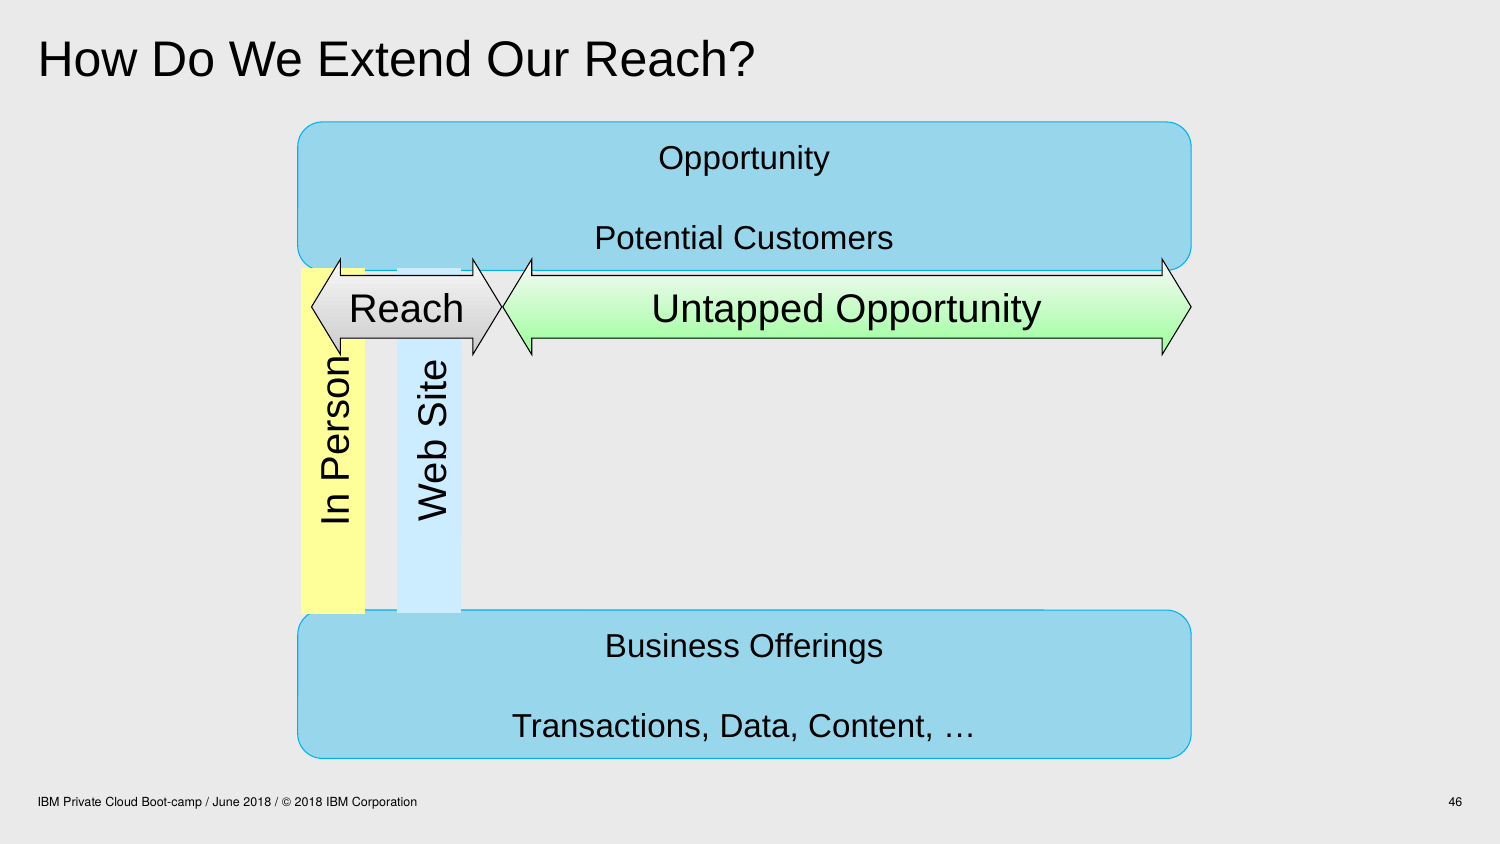

How Do We Extend Our Reach?
Opportunity

Potential Customers
Reach
Untapped Opportunity
Web Site

In Person
Business Offerings

Transactions, Data, Content, …
IBM Private Cloud Boot-camp / June 2018 / © 2018 IBM Corporation
46